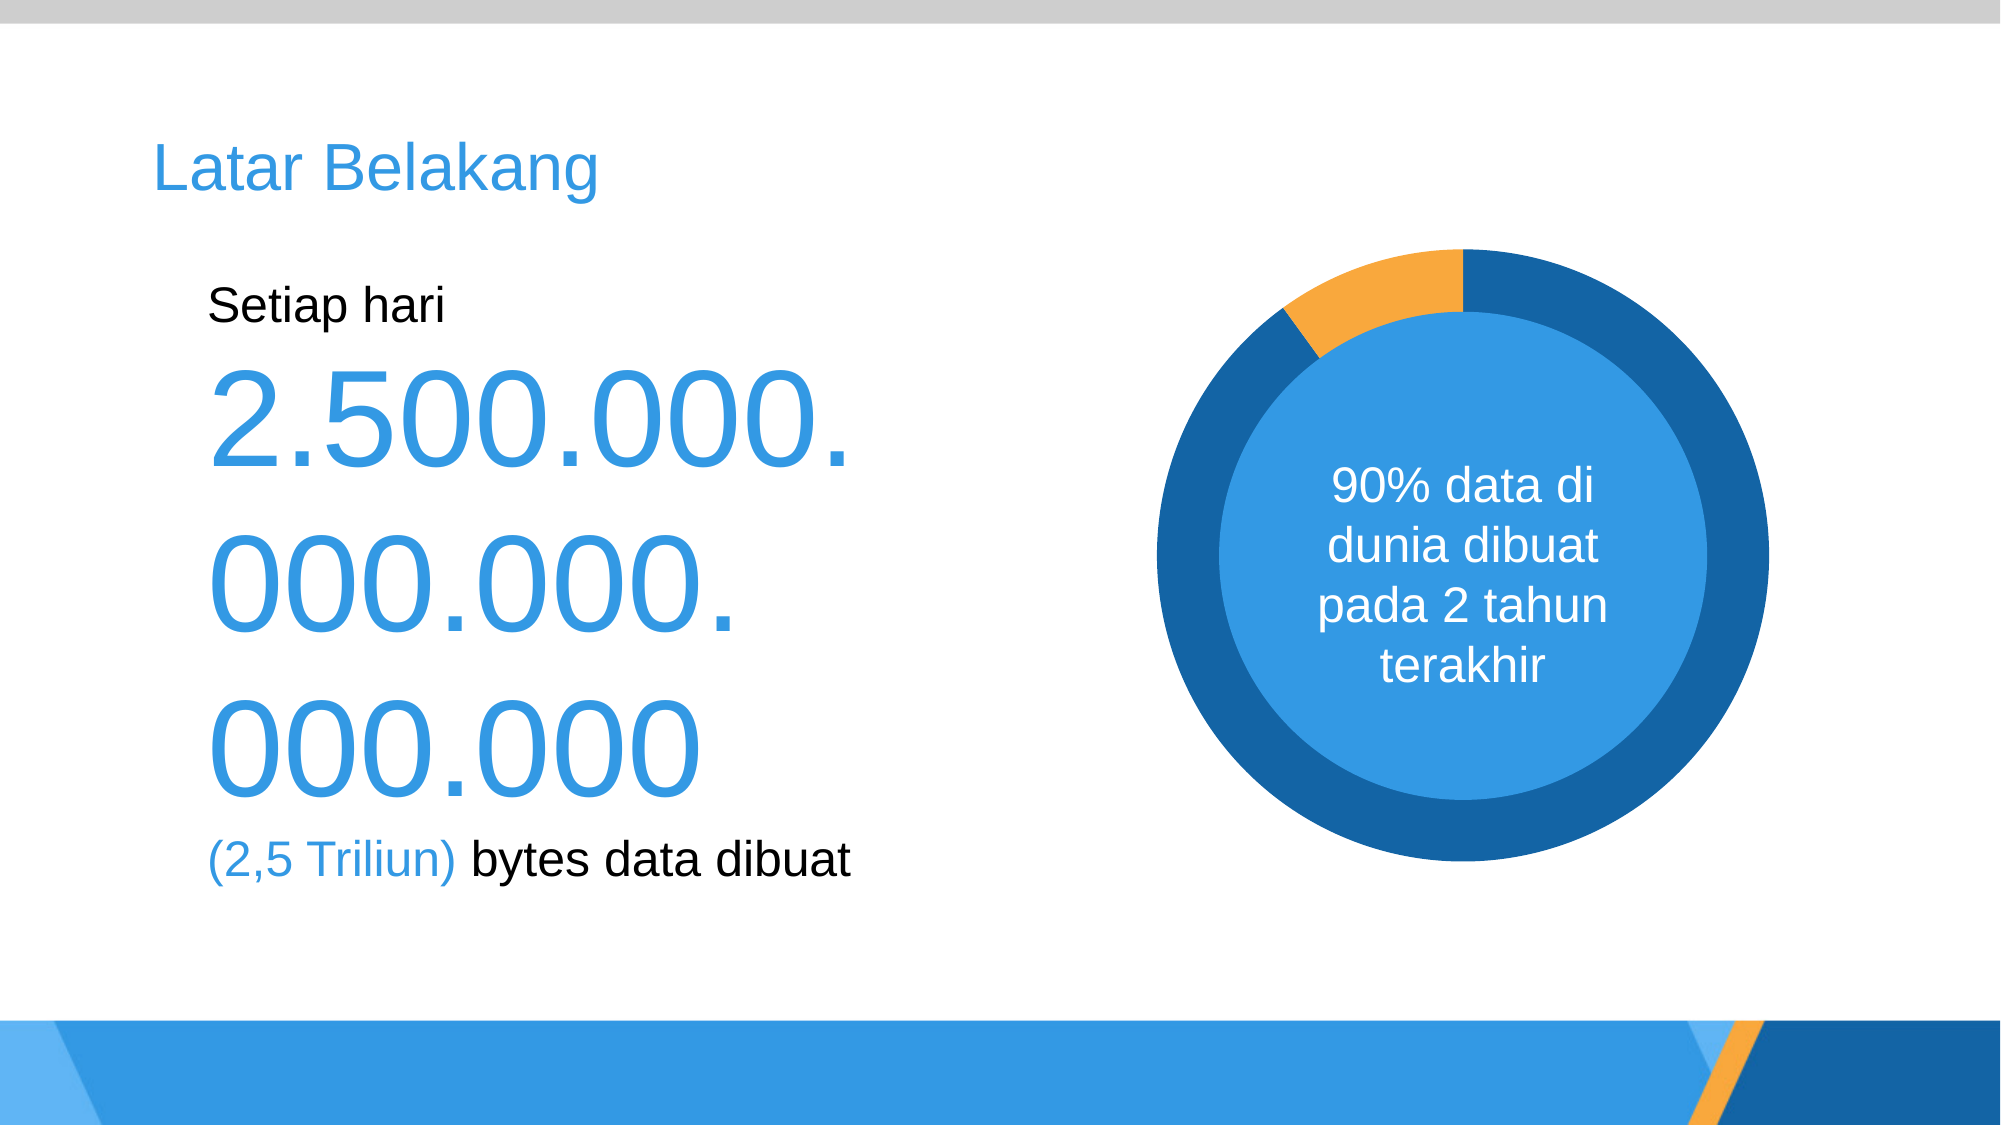

# Latar Belakang

### Chart

| Category | Data |
|---|---|
| 1st Qtr | 90.0 |
| 2nd Qtr | 10.0 |
90% data di dunia dibuat pada 2 tahun terakhir
Setiap hari
2.500.000.
000.000.
000.000
(2,5 Triliun) bytes data dibuat